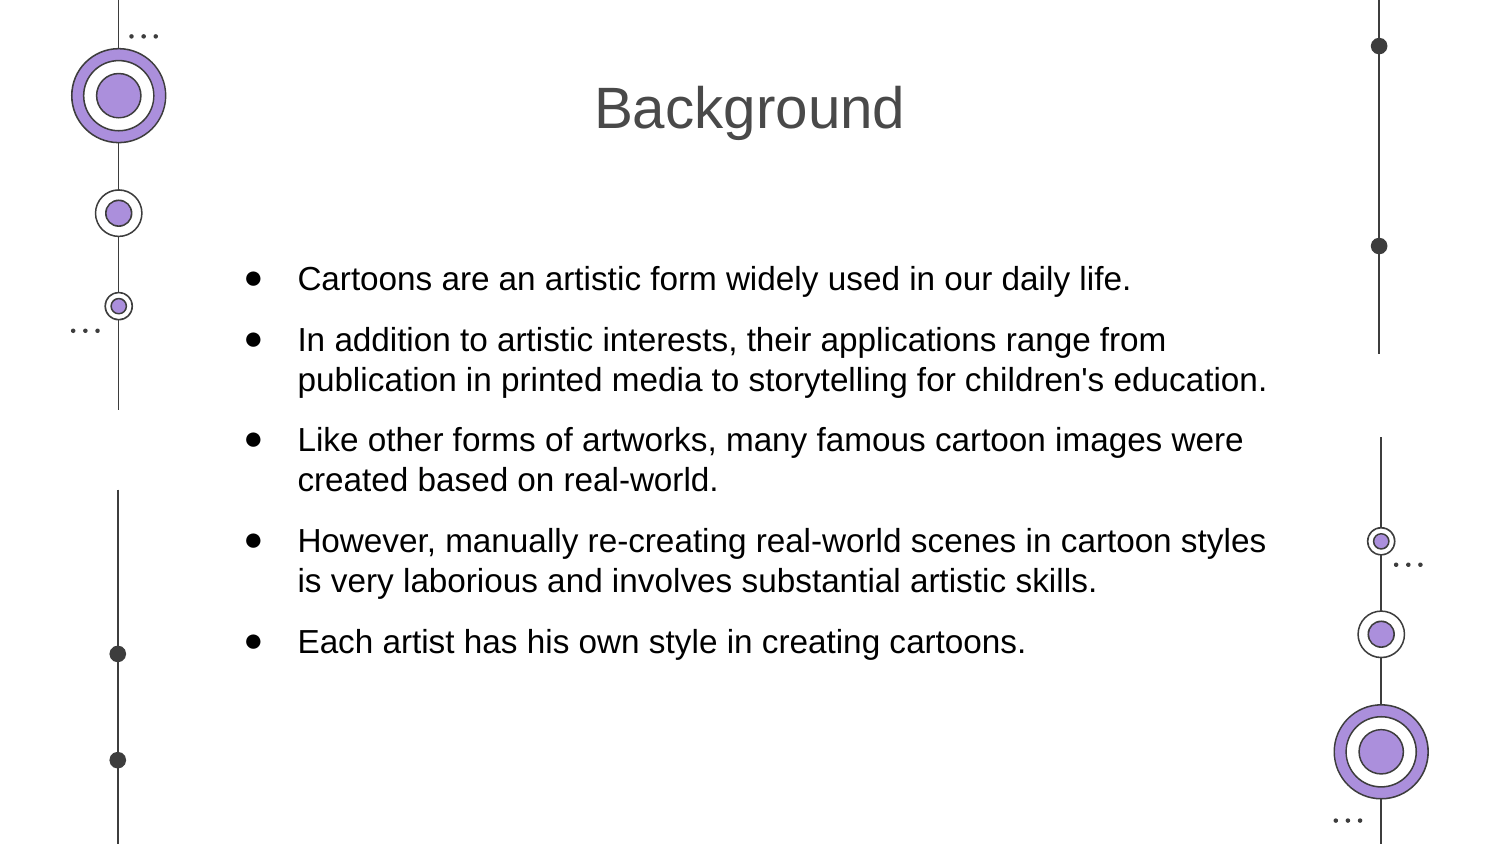

# Background
Cartoons are an artistic form widely used in our daily life.
In addition to artistic interests, their applications range from publication in printed media to storytelling for children's education.
Like other forms of artworks, many famous cartoon images were created based on real-world.
However, manually re-creating real-world scenes in cartoon styles is very laborious and involves substantial artistic skills.
Each artist has his own style in creating cartoons.